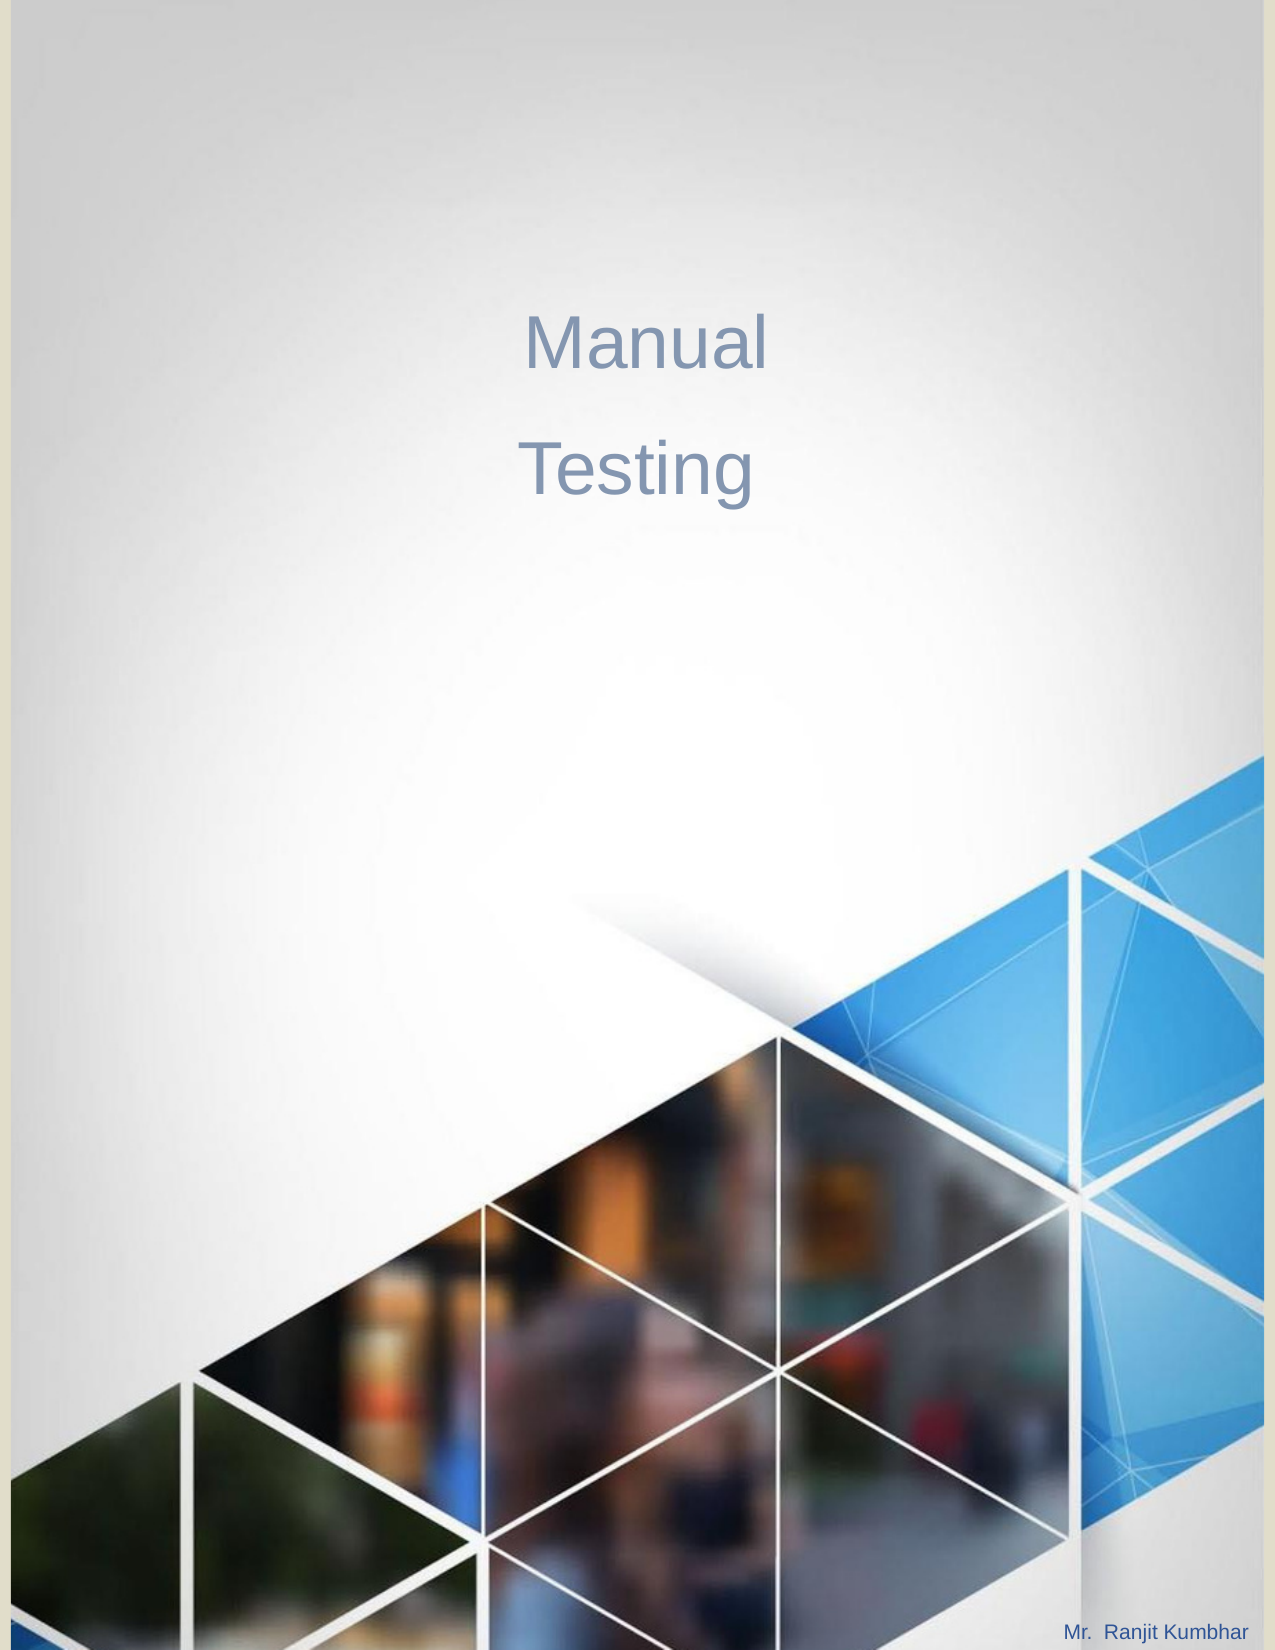

Manual Testing
Mr. RANJIT KUMBHAR  7757962804
Mr.  Ranjit Kumbhar